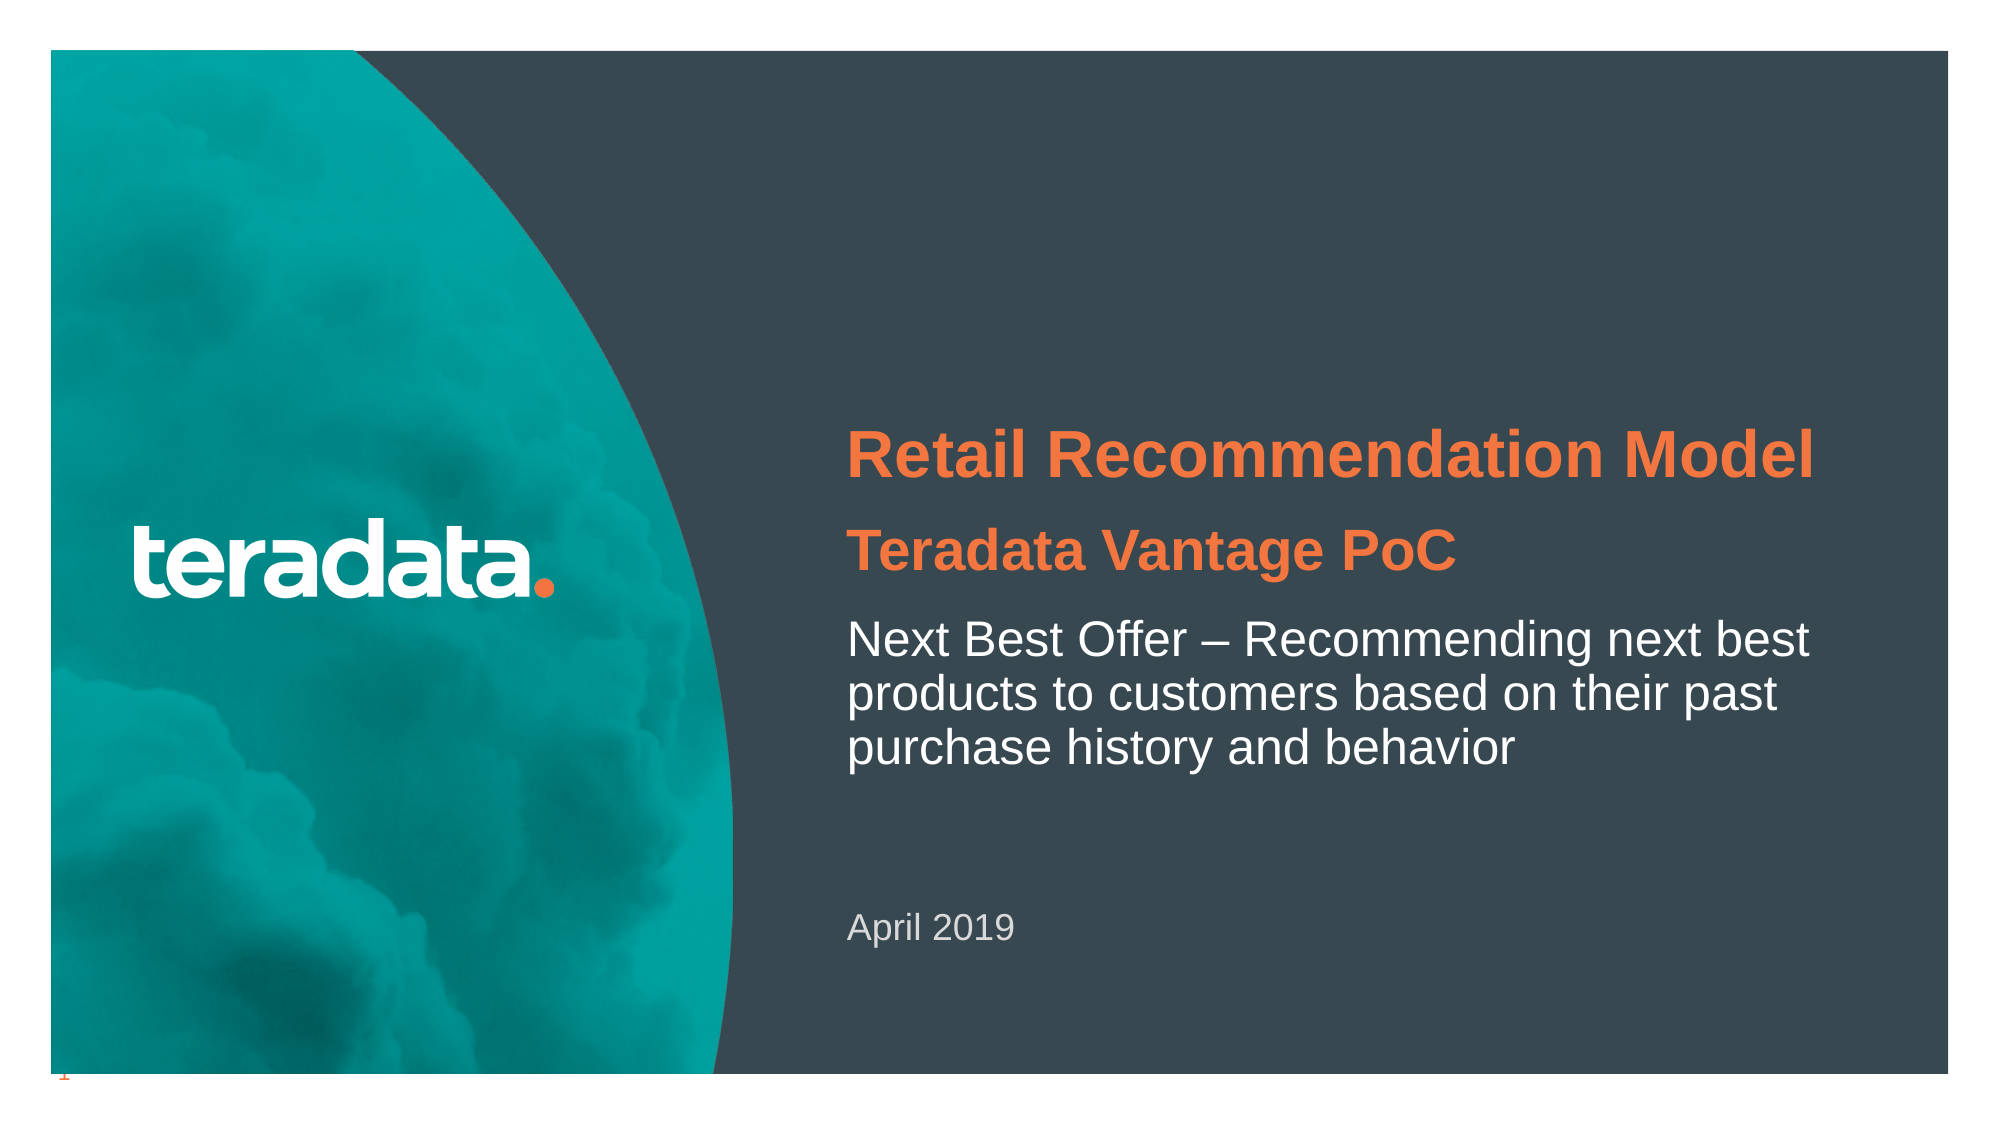

Retail Recommendation Model
Teradata Vantage PoC
Next Best Offer – Recommending next best products to customers based on their past purchase history and behavior
April 2019